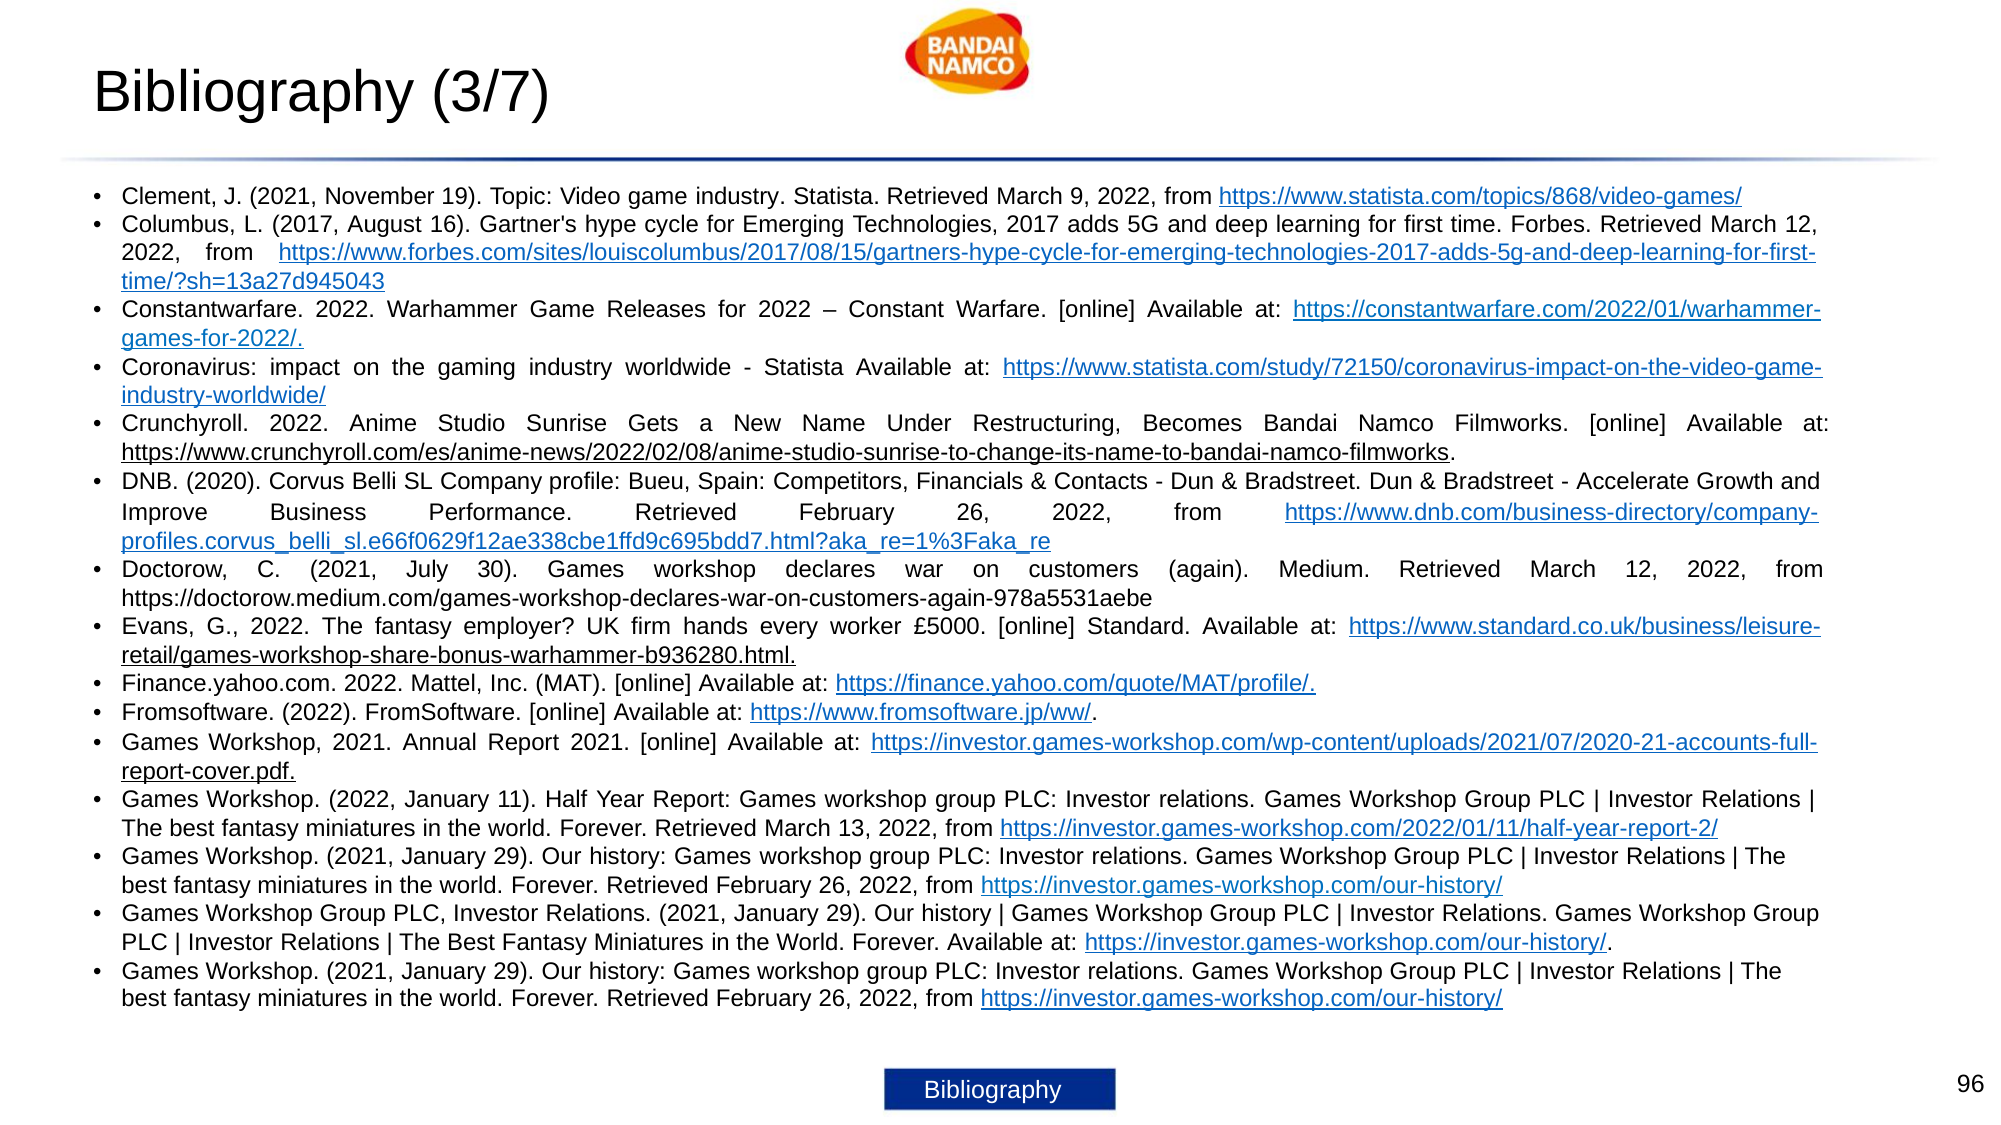

Bibliography (3/7)
• Clement, J. (2021, November 19). Topic: Video game industry. Statista. Retrieved March 9, 2022, from https://www.statista.com/topics/868/video-games/
• Columbus, L. (2017, August 16). Gartner's hype cycle for Emerging Technologies, 2017 adds 5G and deep learning for first time. Forbes. Retrieved March 12,
2022, from https://www.forbes.com/sites/louiscolumbus/2017/08/15/gartners-hype-cycle-for-emerging-technologies-2017-adds-5g-and-deep-learning-for-first-
time/?sh=13a27d945043
• Constantwarfare. 2022. Warhammer Game Releases for 2022 – Constant Warfare. [online] Available at: https://constantwarfare.com/2022/01/warhammer-
games-for-2022/.
• Coronavirus: impact on the gaming industry worldwide - Statista Available at: https://www.statista.com/study/72150/coronavirus-impact-on-the-video-game-
industry-worldwide/
• Crunchyroll. 2022. Anime Studio Sunrise Gets a New Name Under Restructuring, Becomes Bandai Namco Filmworks. [online] Available at:
https://www.crunchyroll.com/es/anime-news/2022/02/08/anime-studio-sunrise-to-change-its-name-to-bandai-namco-filmworks.
• DNB. (2020). Corvus Belli SL Company profile: Bueu, Spain: Competitors, Financials & Contacts - Dun & Bradstreet. Dun & Bradstreet - Accelerate Growth and
Improve
Business
Performance.
Retrieved
February
26,
2022,
from
https://www.dnb.com/business-directory/company-
profiles.corvus_belli_sl.e66f0629f12ae338cbe1ffd9c695bdd7.html?aka_re=1%3Faka_re
• Doctorow, C. (2021, July 30). Games workshop declares war on customers (again). Medium. Retrieved March 12, 2022, from
https://doctorow.medium.com/games-workshop-declares-war-on-customers-again-978a5531aebe
• Evans, G., 2022. The fantasy employer? UK firm hands every worker £5000. [online] Standard. Available at: https://www.standard.co.uk/business/leisure-
retail/games-workshop-share-bonus-warhammer-b936280.html.
• Finance.yahoo.com. 2022. Mattel, Inc. (MAT). [online] Available at: https://finance.yahoo.com/quote/MAT/profile/.
• Fromsoftware. (2022). FromSoftware. [online] Available at: https://www.fromsoftware.jp/ww/.
• Games Workshop, 2021. Annual Report 2021. [online] Available at: https://investor.games-workshop.com/wp-content/uploads/2021/07/2020-21-accounts-full-
report-cover.pdf.
• Games Workshop. (2022, January 11). Half Year Report: Games workshop group PLC: Investor relations. Games Workshop Group PLC | Investor Relations |
The best fantasy miniatures in the world. Forever. Retrieved March 13, 2022, from https://investor.games-workshop.com/2022/01/11/half-year-report-2/
• Games Workshop. (2021, January 29). Our history: Games workshop group PLC: Investor relations. Games Workshop Group PLC | Investor Relations | The
best fantasy miniatures in the world. Forever. Retrieved February 26, 2022, from https://investor.games-workshop.com/our-history/
• Games Workshop Group PLC, Investor Relations. (2021, January 29). Our history | Games Workshop Group PLC | Investor Relations. Games Workshop Group
PLC | Investor Relations | The Best Fantasy Miniatures in the World. Forever. Available at: https://investor.games-workshop.com/our-history/.
• Games Workshop. (2021, January 29). Our history: Games workshop group PLC: Investor relations. Games Workshop Group PLC | Investor Relations | The
best fantasy miniatures in the world. Forever. Retrieved February 26, 2022, from https://investor.games-workshop.com/our-history/
96
Bibliography